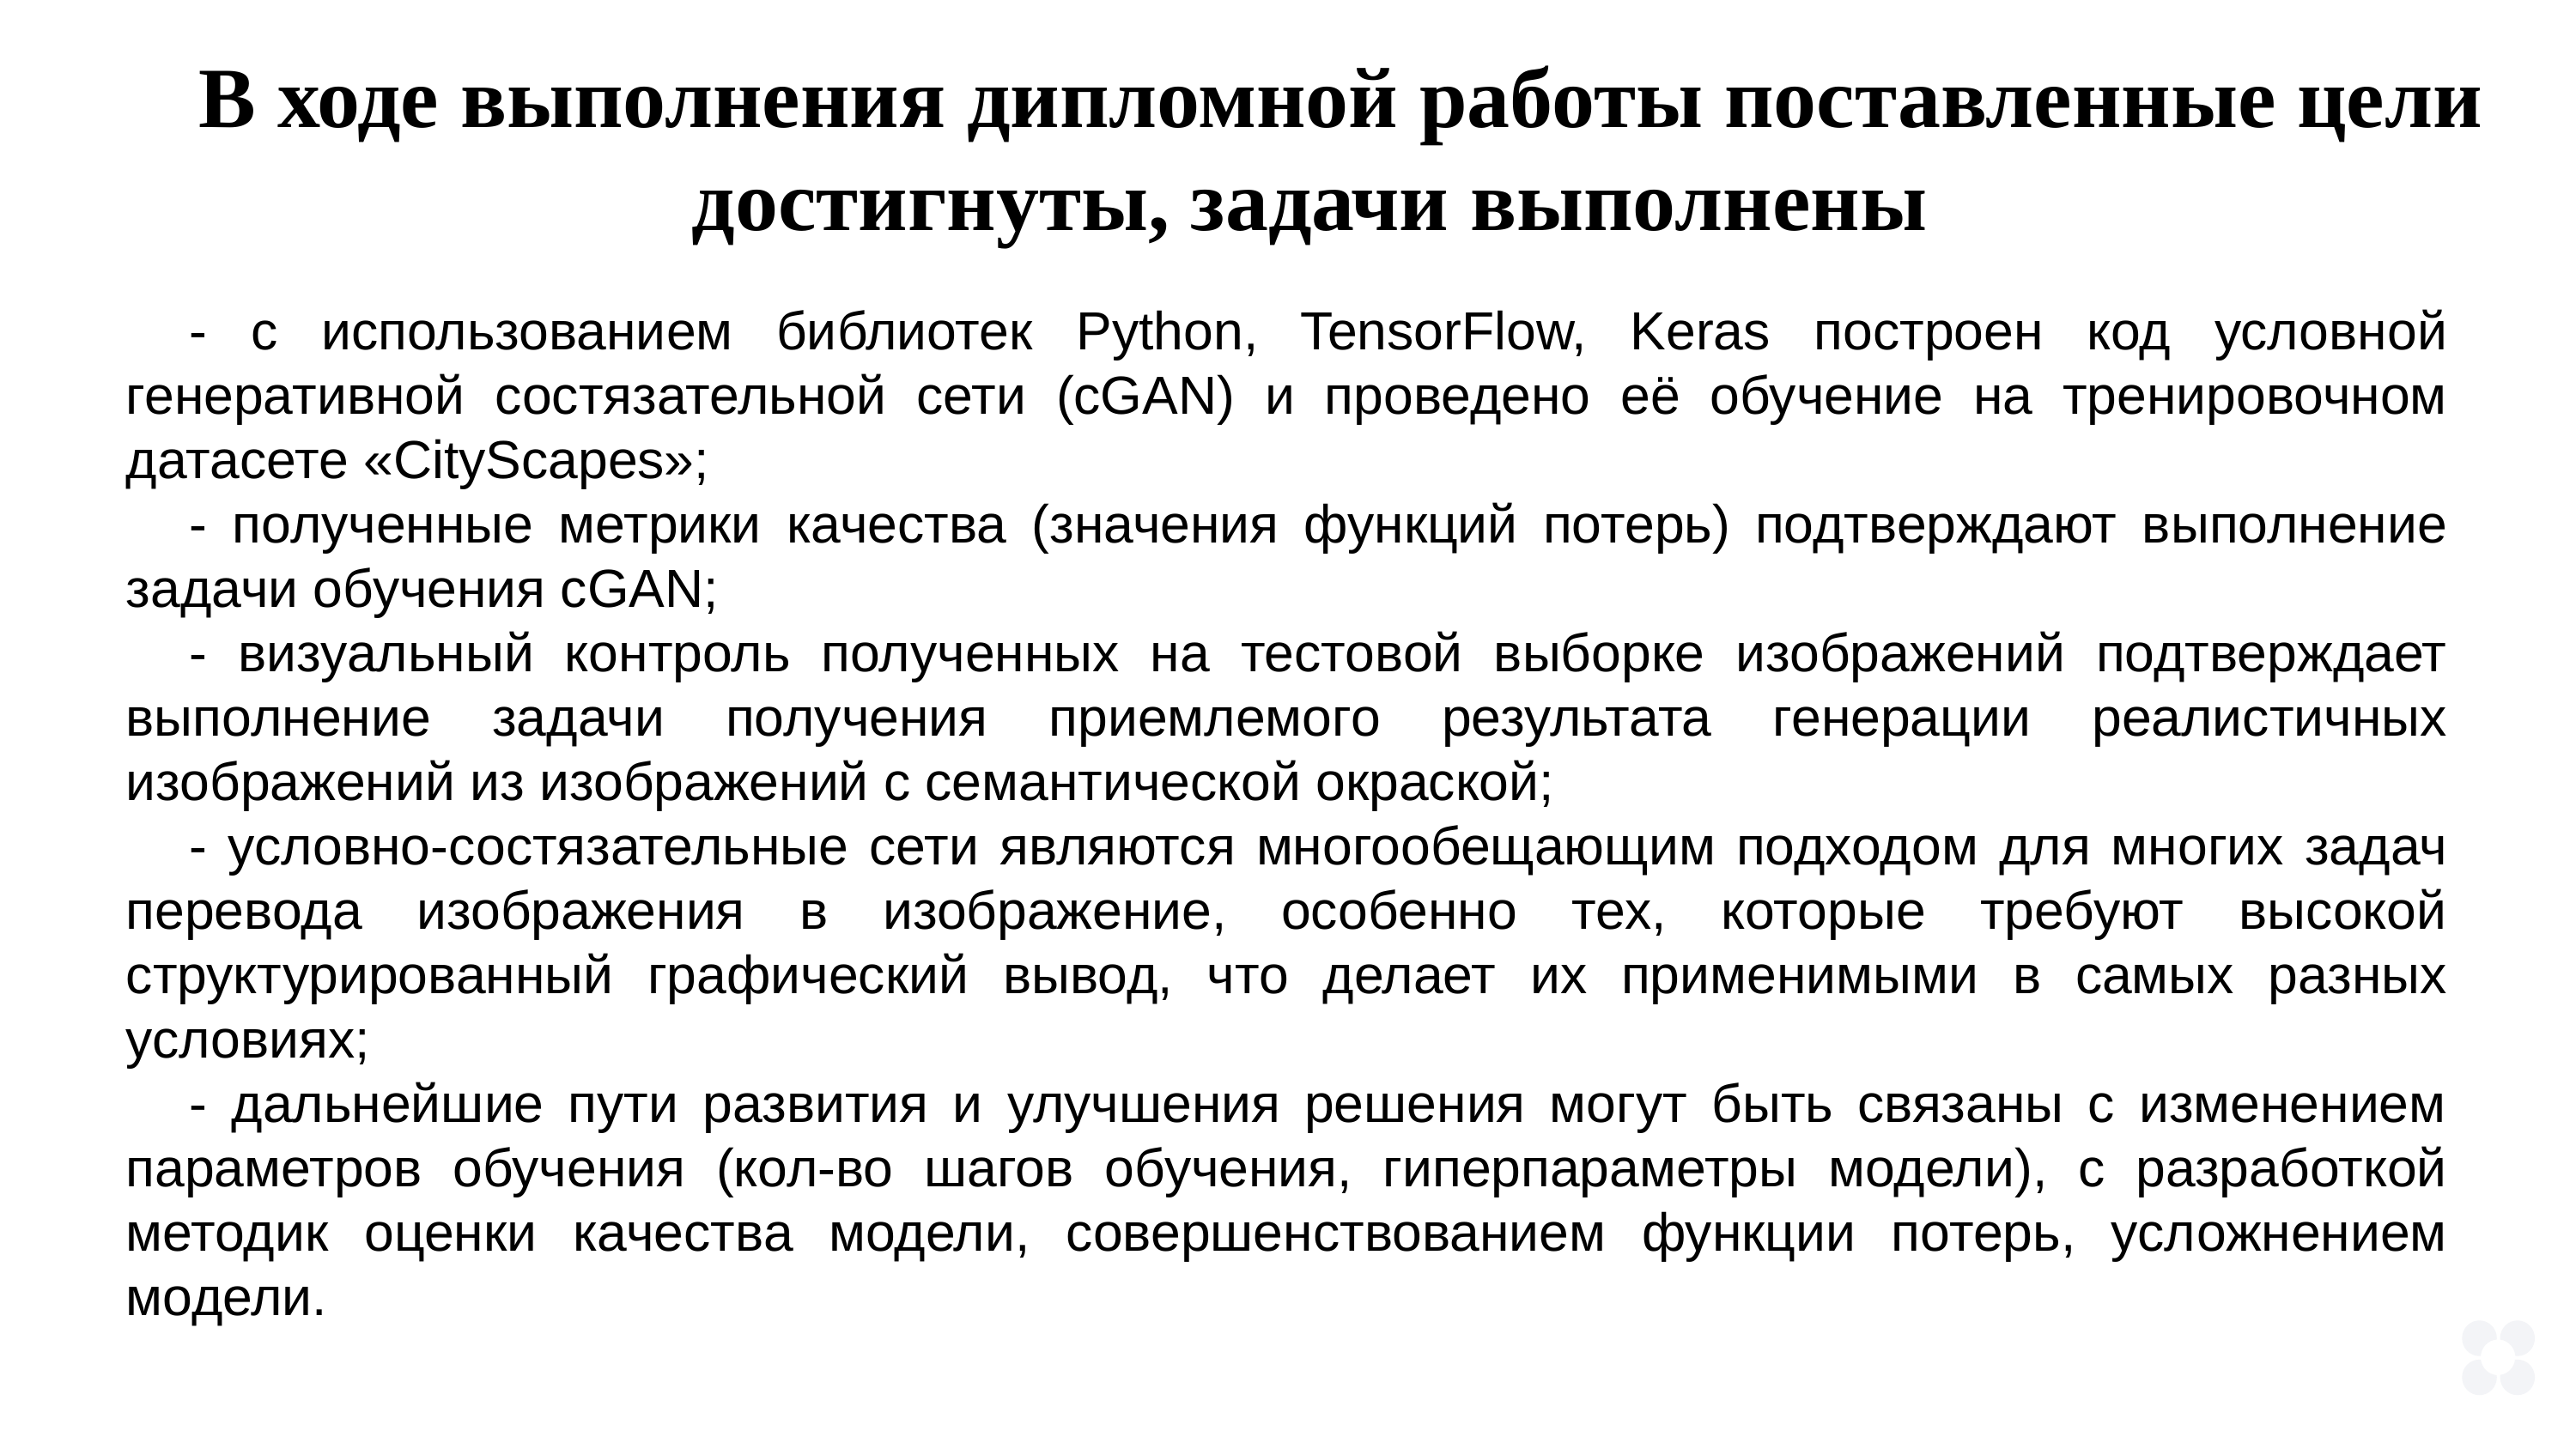

В ходе выполнения дипломной работы поставленные цели достигнуты, задачи выполнены

- с использованием библиотек Python, TensorFlow, Keras построен код условной генеративной состязательной сети (cGAN) и проведено её обучение на тренировочном датасете «CityScapes»;
- полученные метрики качества (значения функций потерь) подтверждают выполнение задачи обучения сGAN;
- визуальный контроль полученных на тестовой выборке изображений подтверждает выполнение задачи получения приемлемого результата генерации реалистичных изображений из изображений с семантической окраской;
- условно-состязательные сети являются многообещающим подходом для многих задач перевода изображения в изображение, особенно тех, которые требуют высокой структурированный графический вывод, что делает их применимыми в самых разных условиях;
- дальнейшие пути развития и улучшения решения могут быть связаны с изменением параметров обучения (кол-во шагов обучения, гиперпараметры модели), с разработкой методик оценки качества модели, совершенствованием функции потерь, усложнением модели.